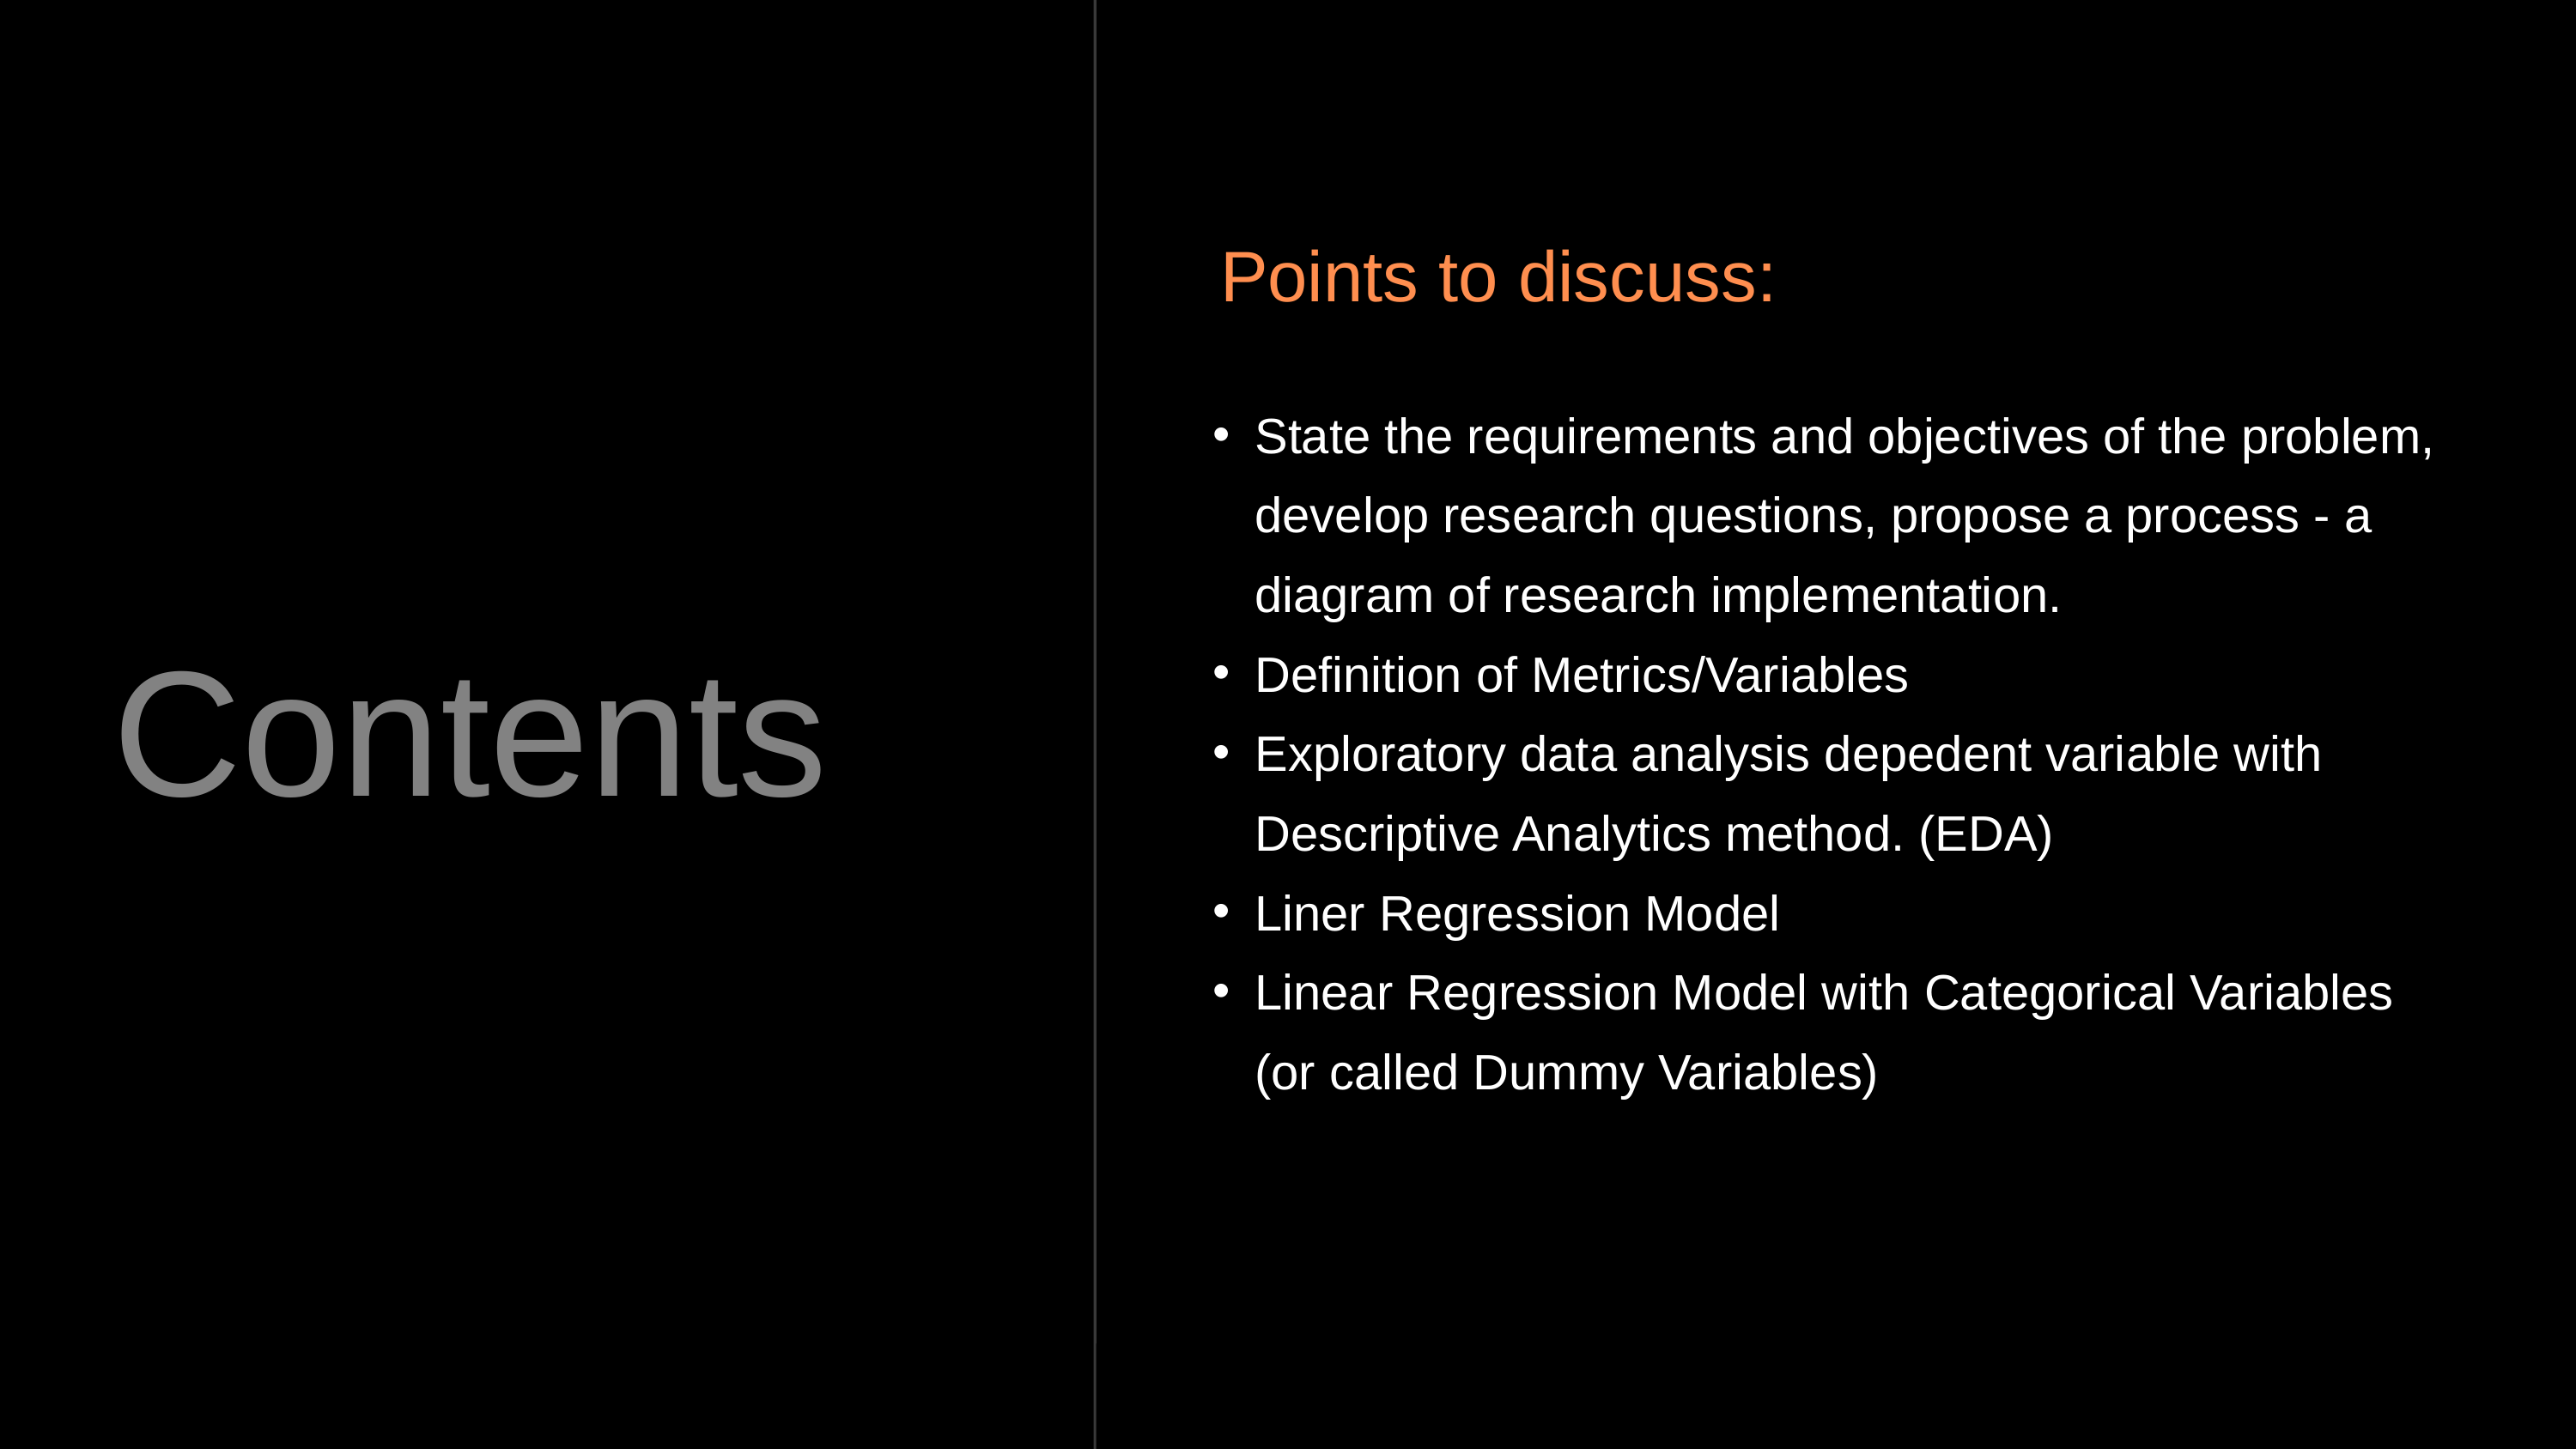

Points to discuss:
State the requirements and objectives of the problem, develop research questions, propose a process - a diagram of research implementation.
Definition of Metrics/Variables
Exploratory data analysis depedent variable with Descriptive Analytics method. (EDA)
Liner Regression Model
Linear Regression Model with Categorical Variables (or called Dummy Variables)
Contents